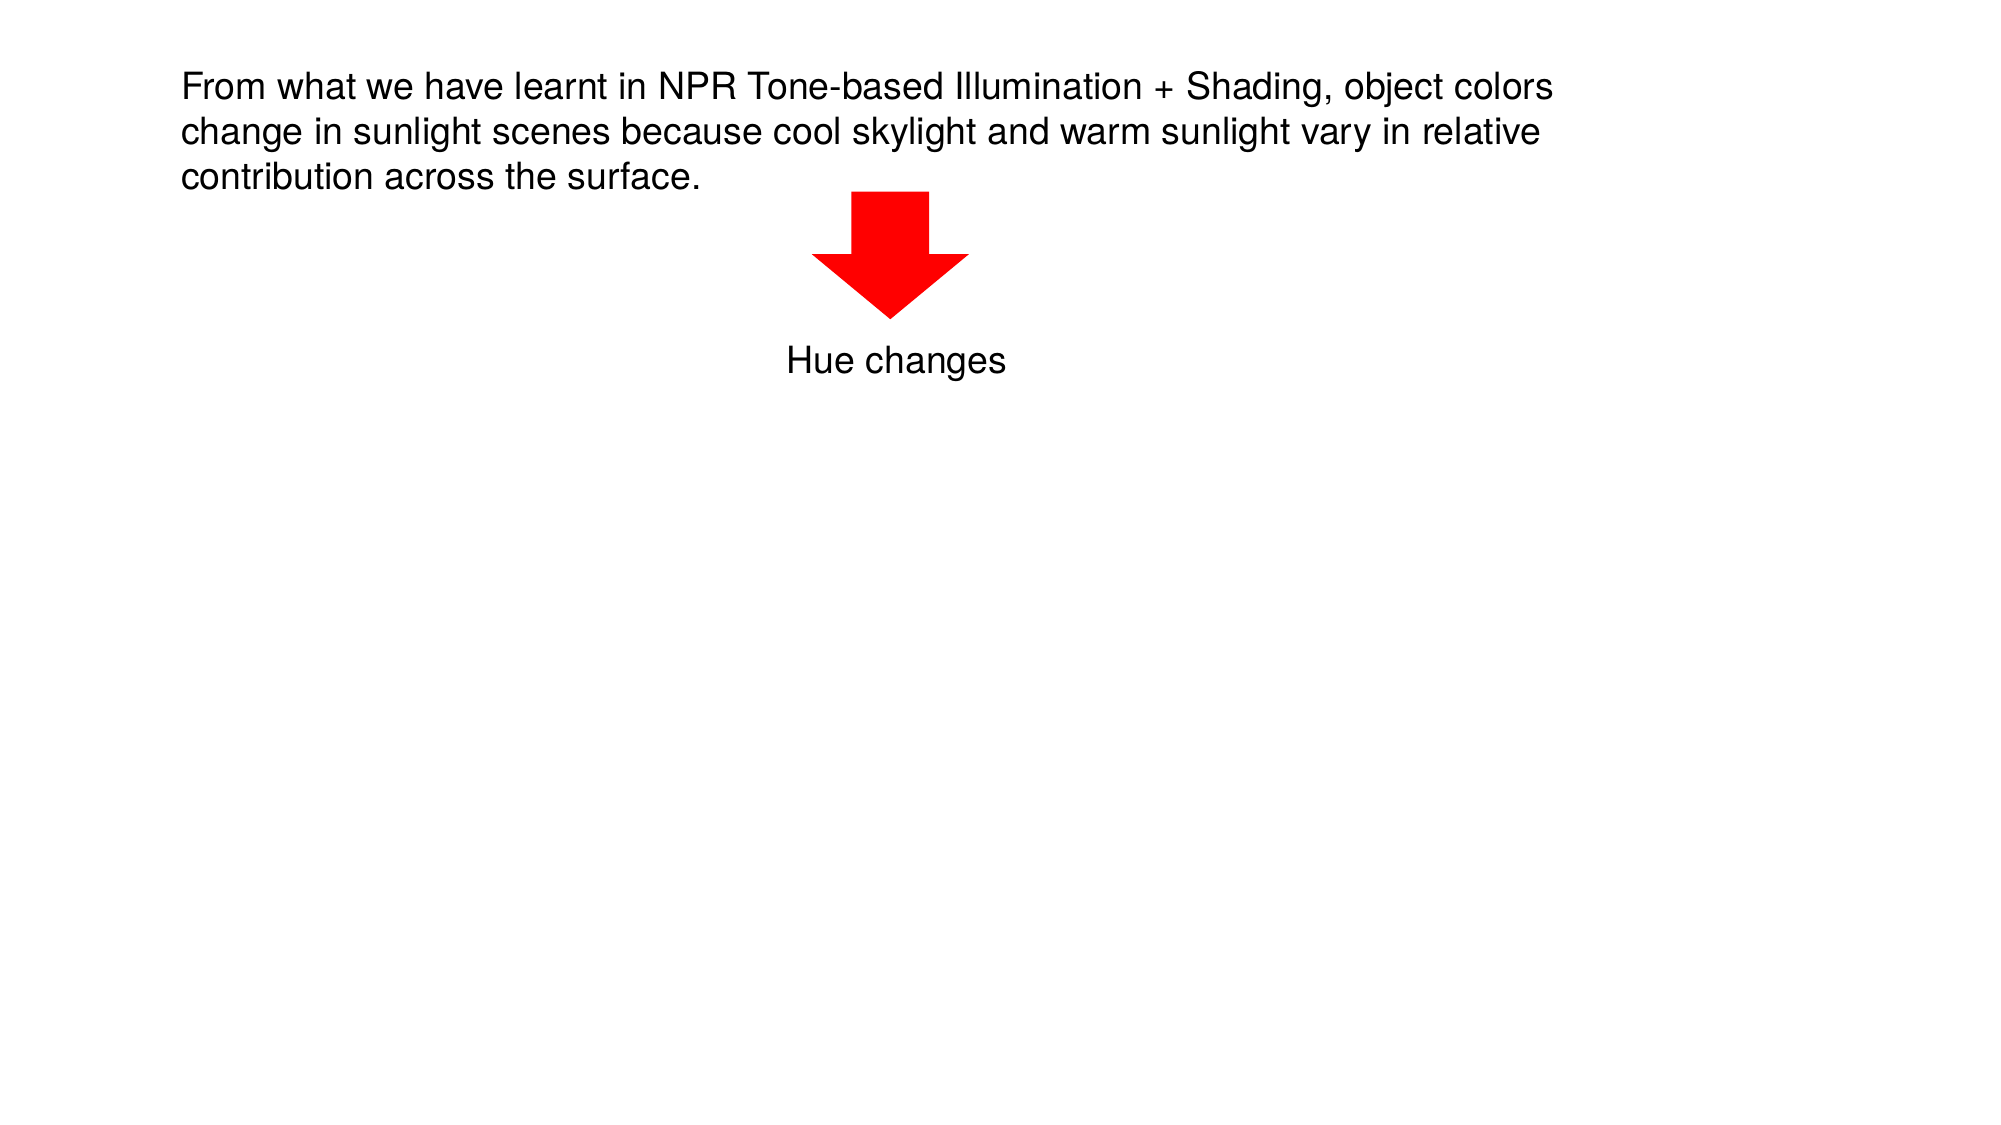

From what we have learnt in NPR Tone-based Illumination + Shading, object colors change in sunlight scenes because cool skylight and warm sunlight vary in relative contribution across the surface.

Hue changes